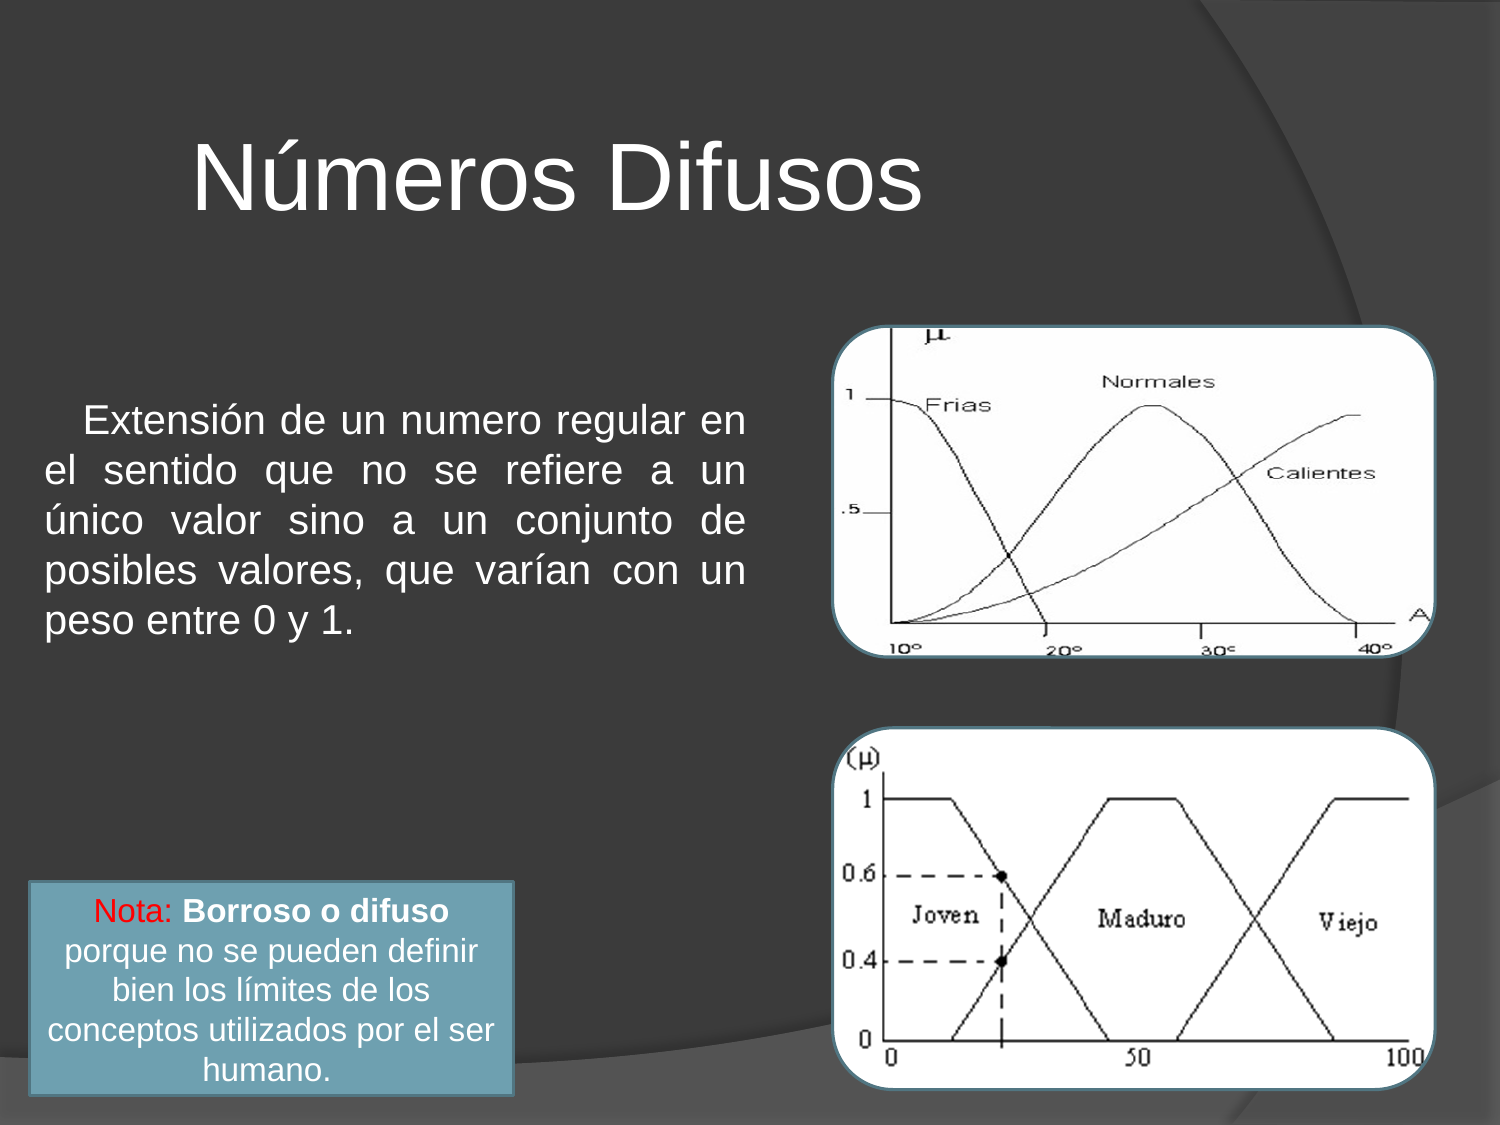

# Números Difusos

   Extensión de un numero regular en el sentido que no se refiere a un único valor sino a un conjunto de posibles valores, que varían con un peso entre 0 y 1.

Nota: Borroso o difuso porque no se pueden definir bien los límites de los conceptos utilizados por el ser humano.